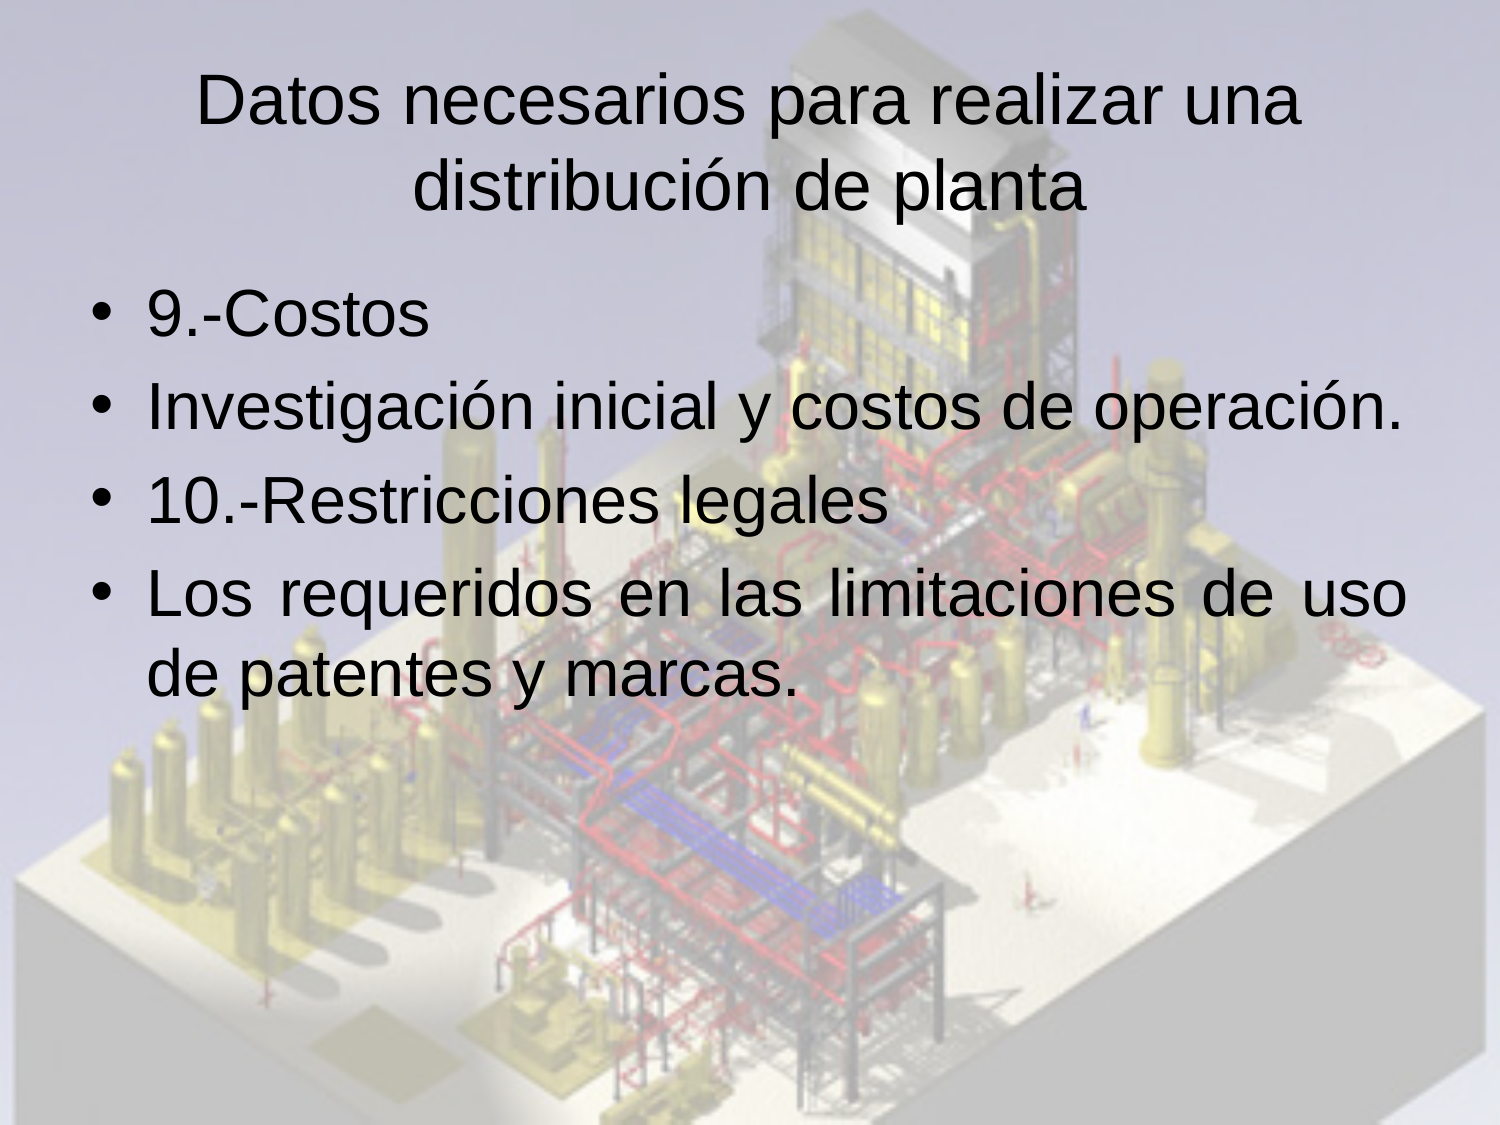

# Datos necesarios para realizar una distribución de planta
9.-Costos
Investigación inicial y costos de operación.
10.-Restricciones legales
Los requeridos en las limitaciones de uso de patentes y marcas.